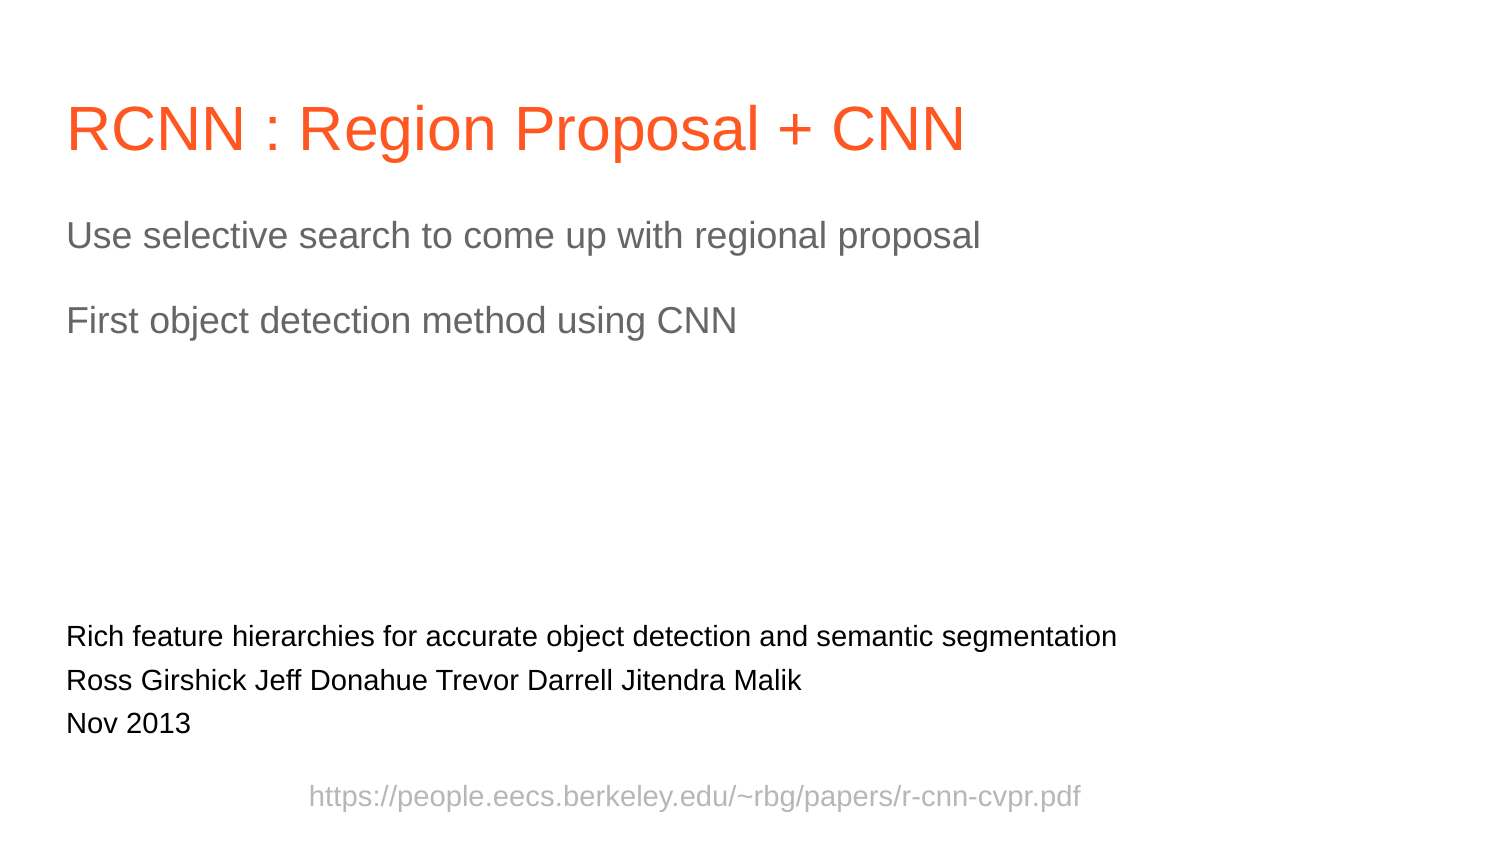

# RCNN : Region Proposal + CNN

Use selective search to come up with regional proposal
First object detection method using CNN

Rich feature hierarchies for accurate object detection and semantic segmentation
Ross Girshick Jeff Donahue Trevor Darrell Jitendra Malik
Nov 2013

https://people.eecs.berkeley.edu/~rbg/papers/r-cnn-cvpr.pdf